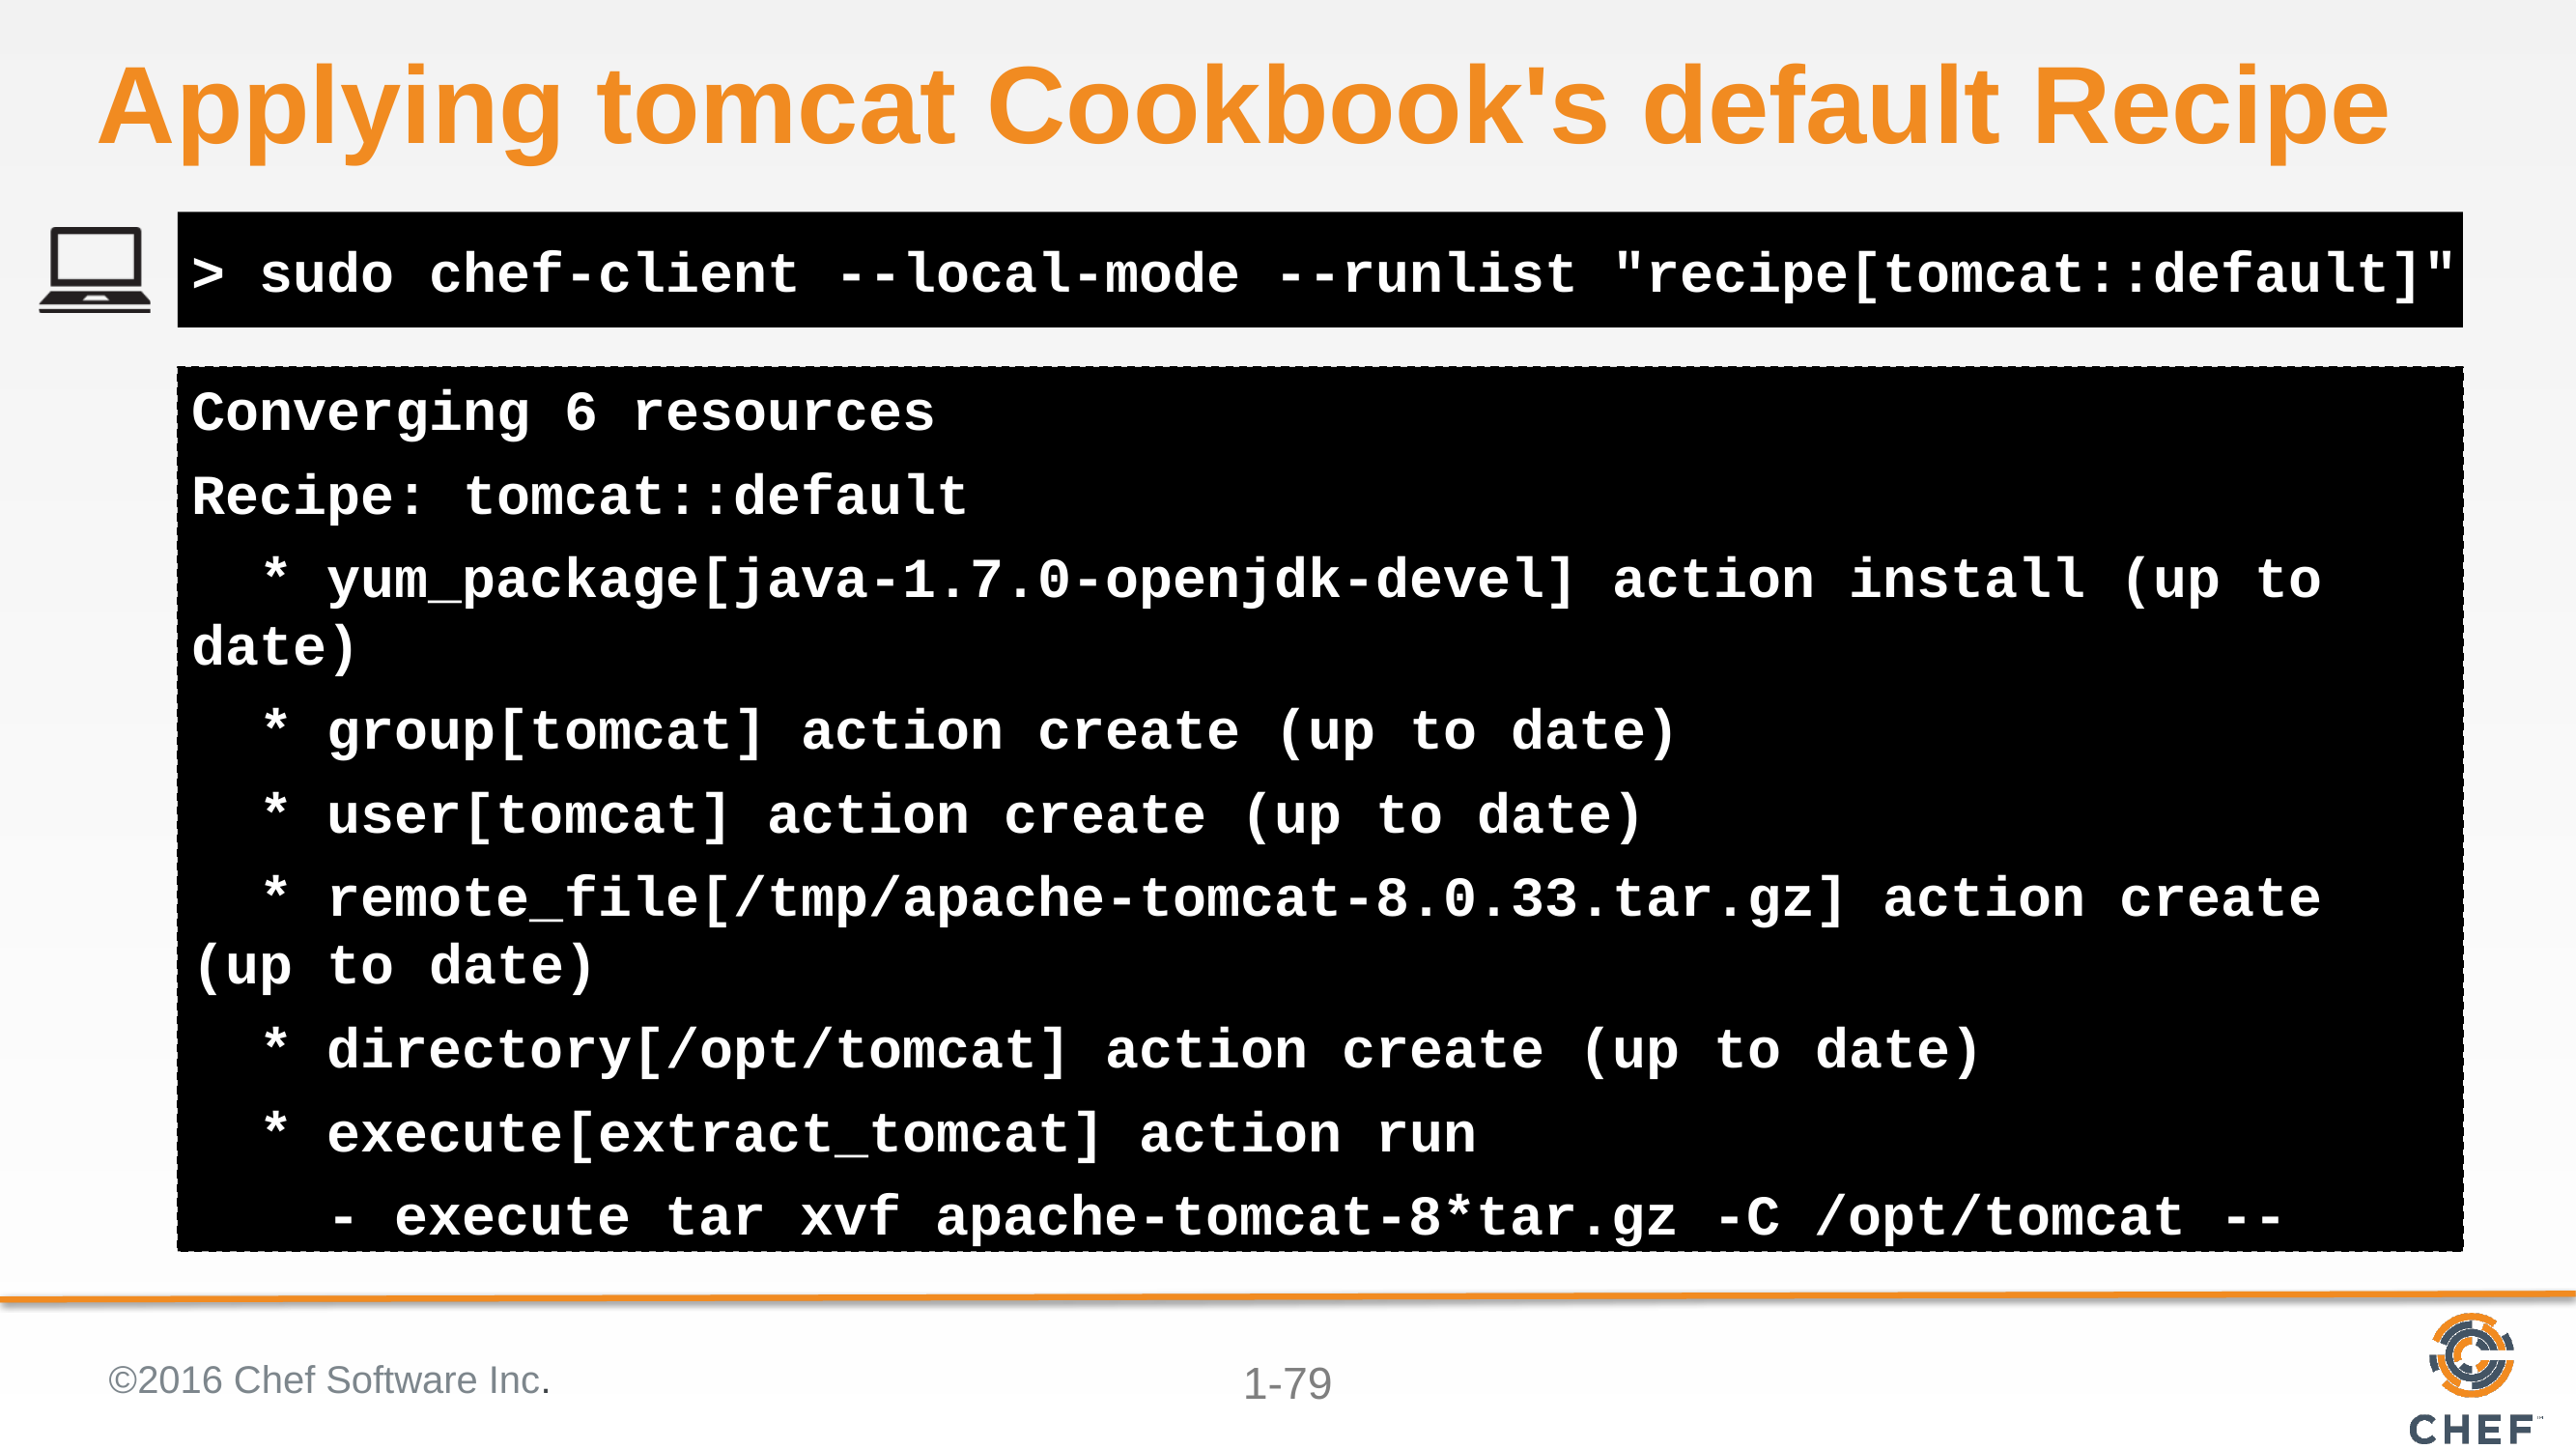

# Applying tomcat Cookbook's default Recipe
> sudo chef-client --local-mode --runlist "recipe[tomcat::default]"
Converging 6 resources
Recipe: tomcat::default
  * yum_package[java-1.7.0-openjdk-devel] action install (up to date)
  * group[tomcat] action create (up to date)
  * user[tomcat] action create (up to date)
  * remote_file[/tmp/apache-tomcat-8.0.33.tar.gz] action create (up to date)
  * directory[/opt/tomcat] action create (up to date)
  * execute[extract_tomcat] action run
    - execute tar xvf apache-tomcat-8*tar.gz -C /opt/tomcat --